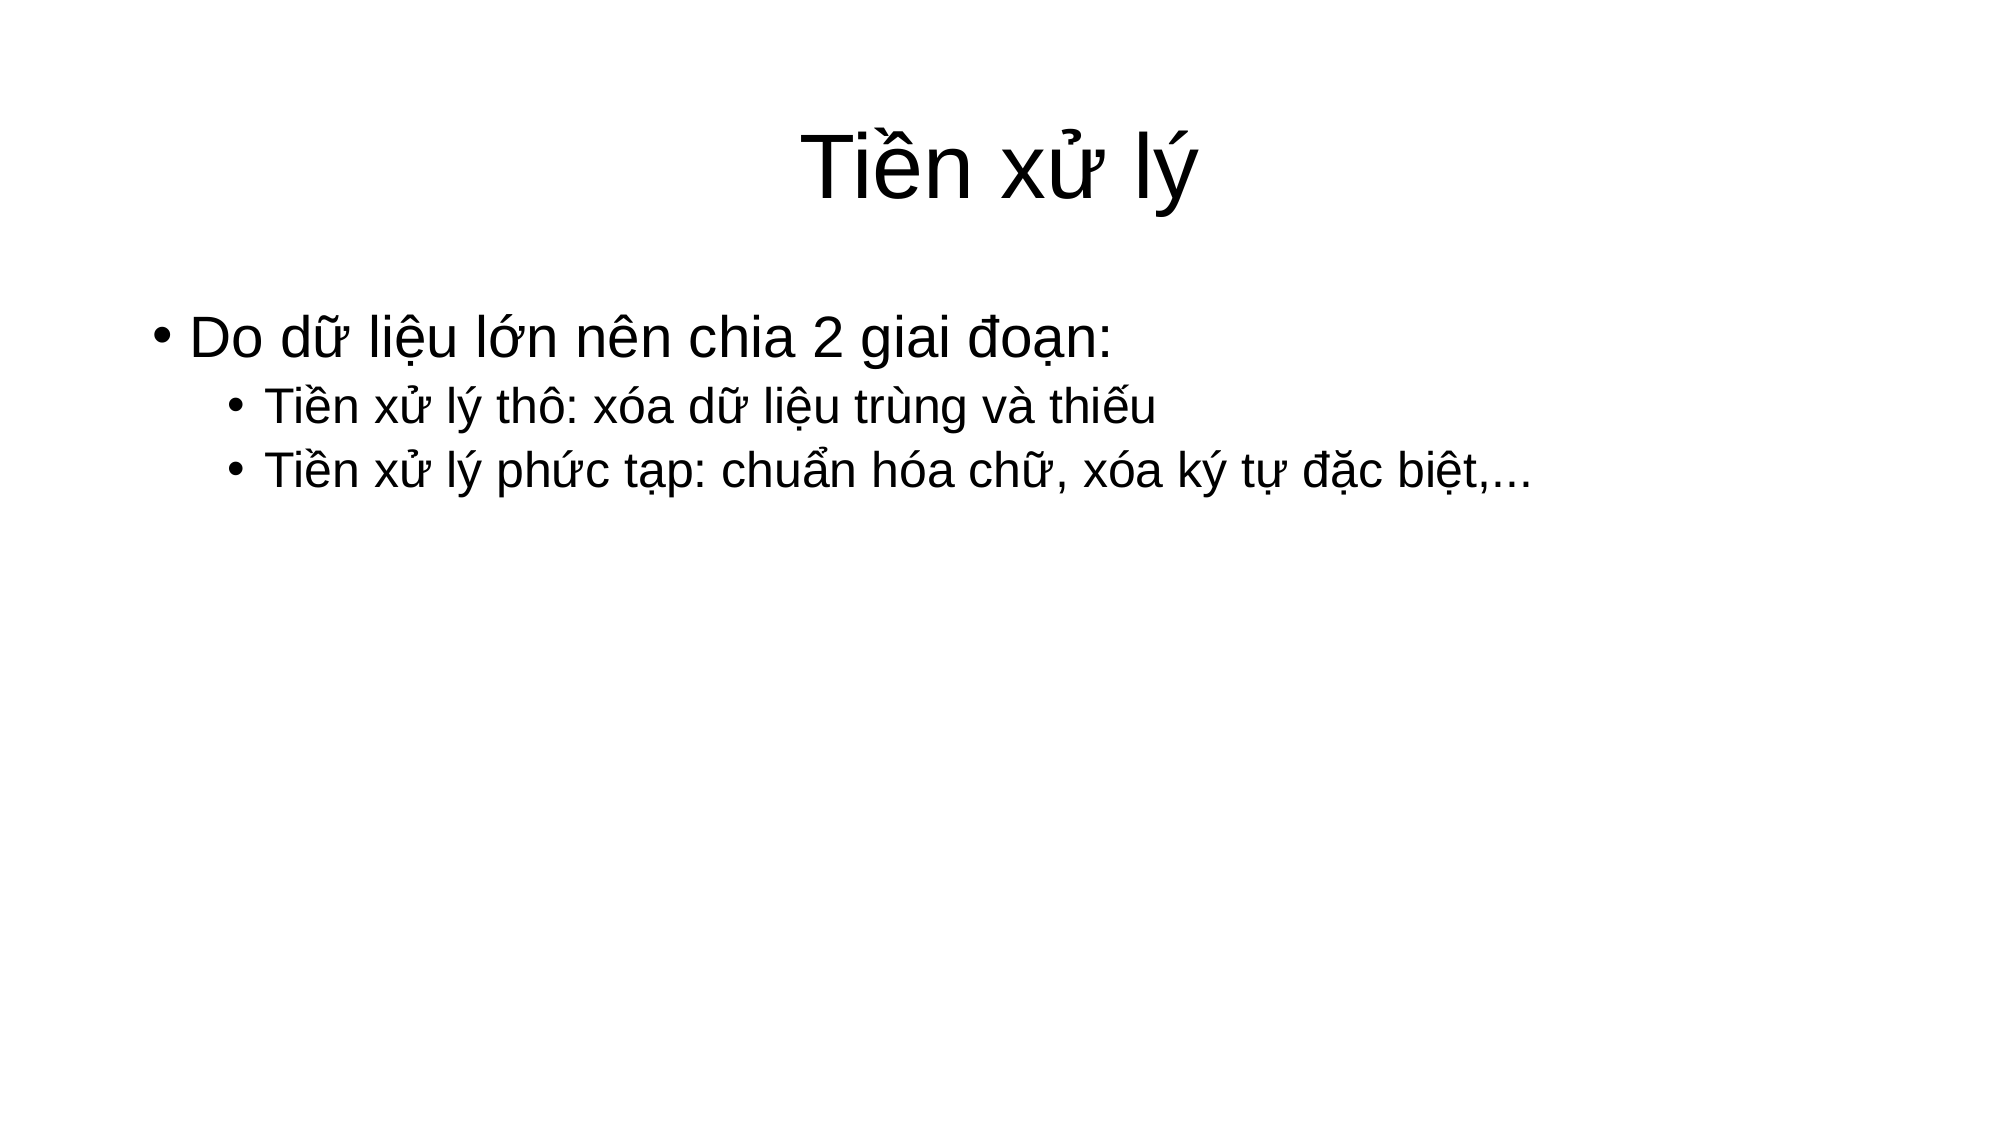

# Tiền xử lý
Do dữ liệu lớn nên chia 2 giai đoạn:
Tiền xử lý thô: xóa dữ liệu trùng và thiếu
Tiền xử lý phức tạp: chuẩn hóa chữ, xóa ký tự đặc biệt,...